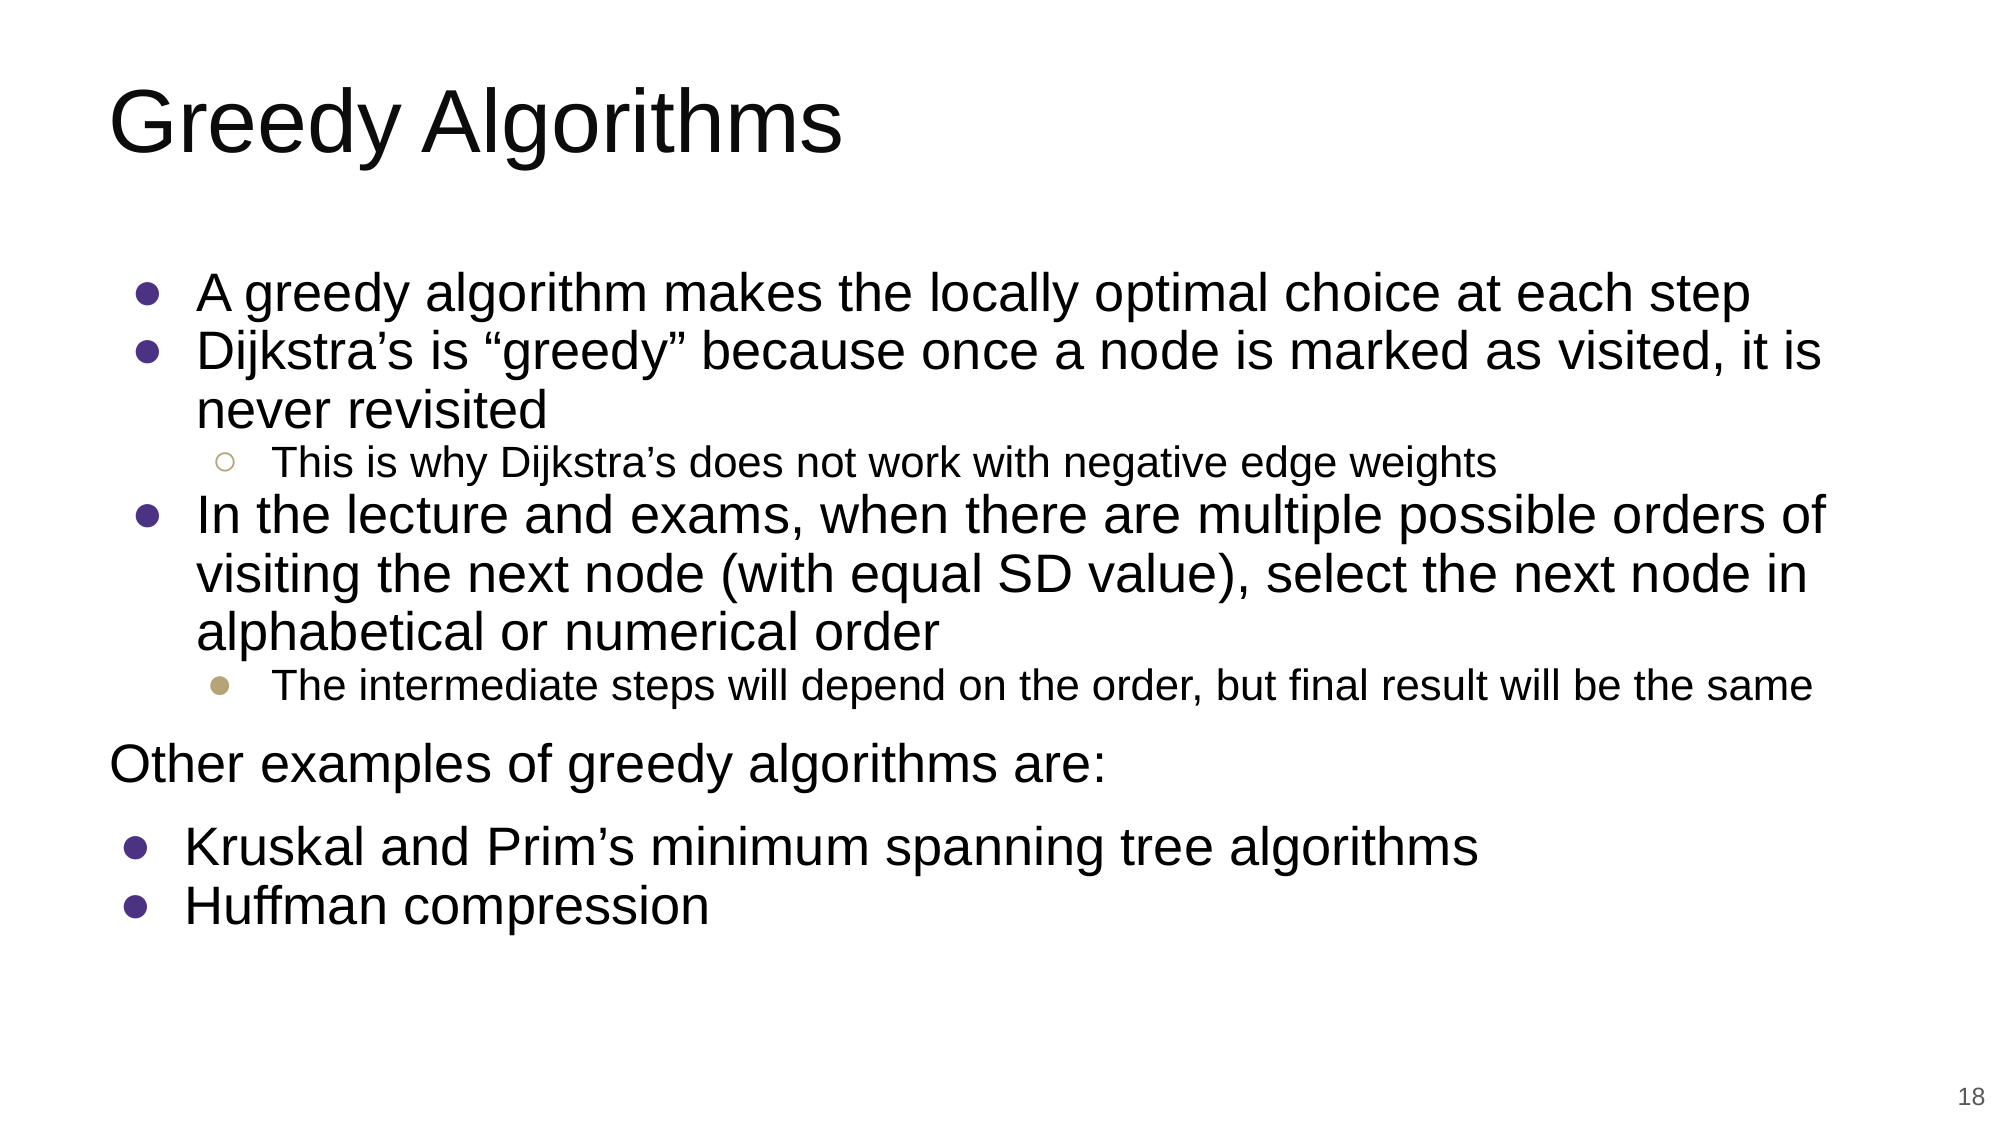

# Greedy Algorithms
A greedy algorithm makes the locally optimal choice at each step
Dijkstra’s is “greedy” because once a node is marked as visited, it is never revisited
This is why Dijkstra’s does not work with negative edge weights
In the lecture and exams, when there are multiple possible orders of visiting the next node (with equal SD value), select the next node in alphabetical or numerical order
The intermediate steps will depend on the order, but final result will be the same
Other examples of greedy algorithms are:
Kruskal and Prim’s minimum spanning tree algorithms
Huffman compression